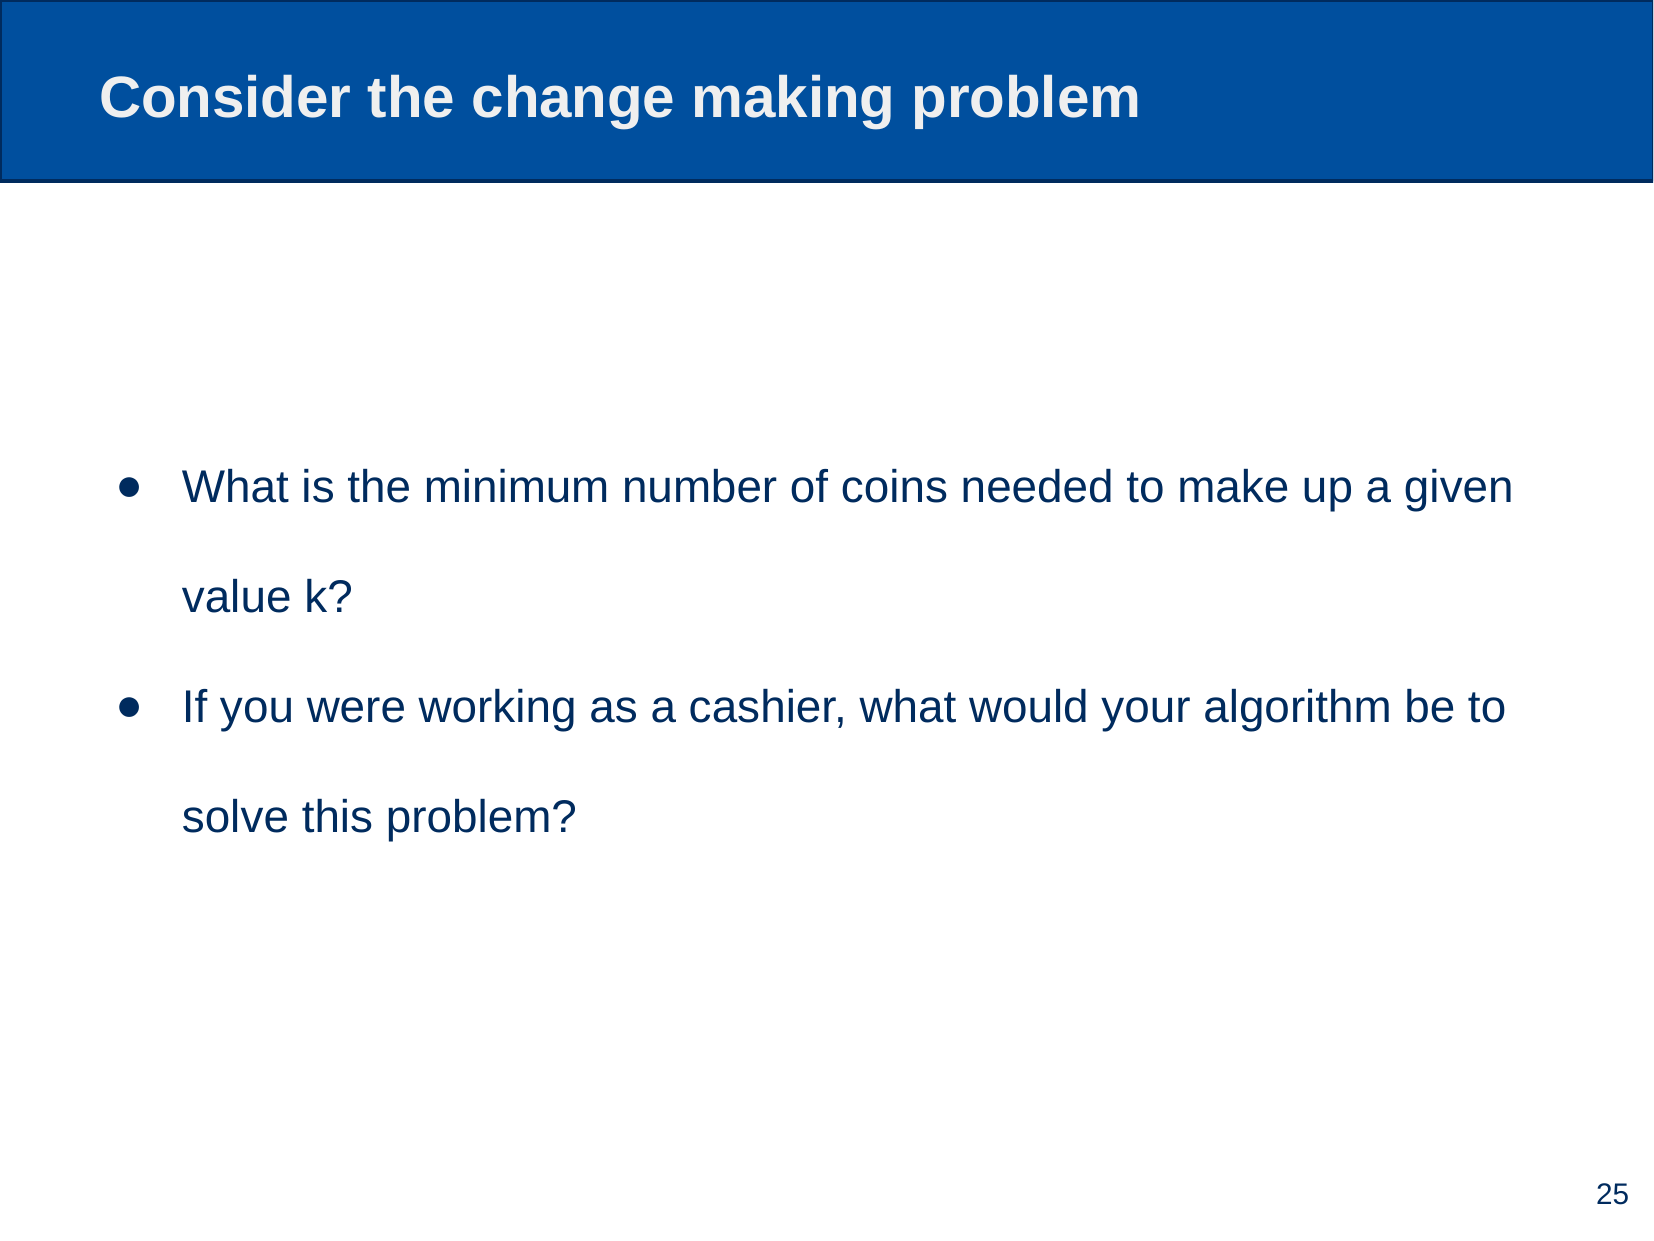

# Consider the change making problem
What is the minimum number of coins needed to make up a given value k?
If you were working as a cashier, what would your algorithm be to solve this problem?
25